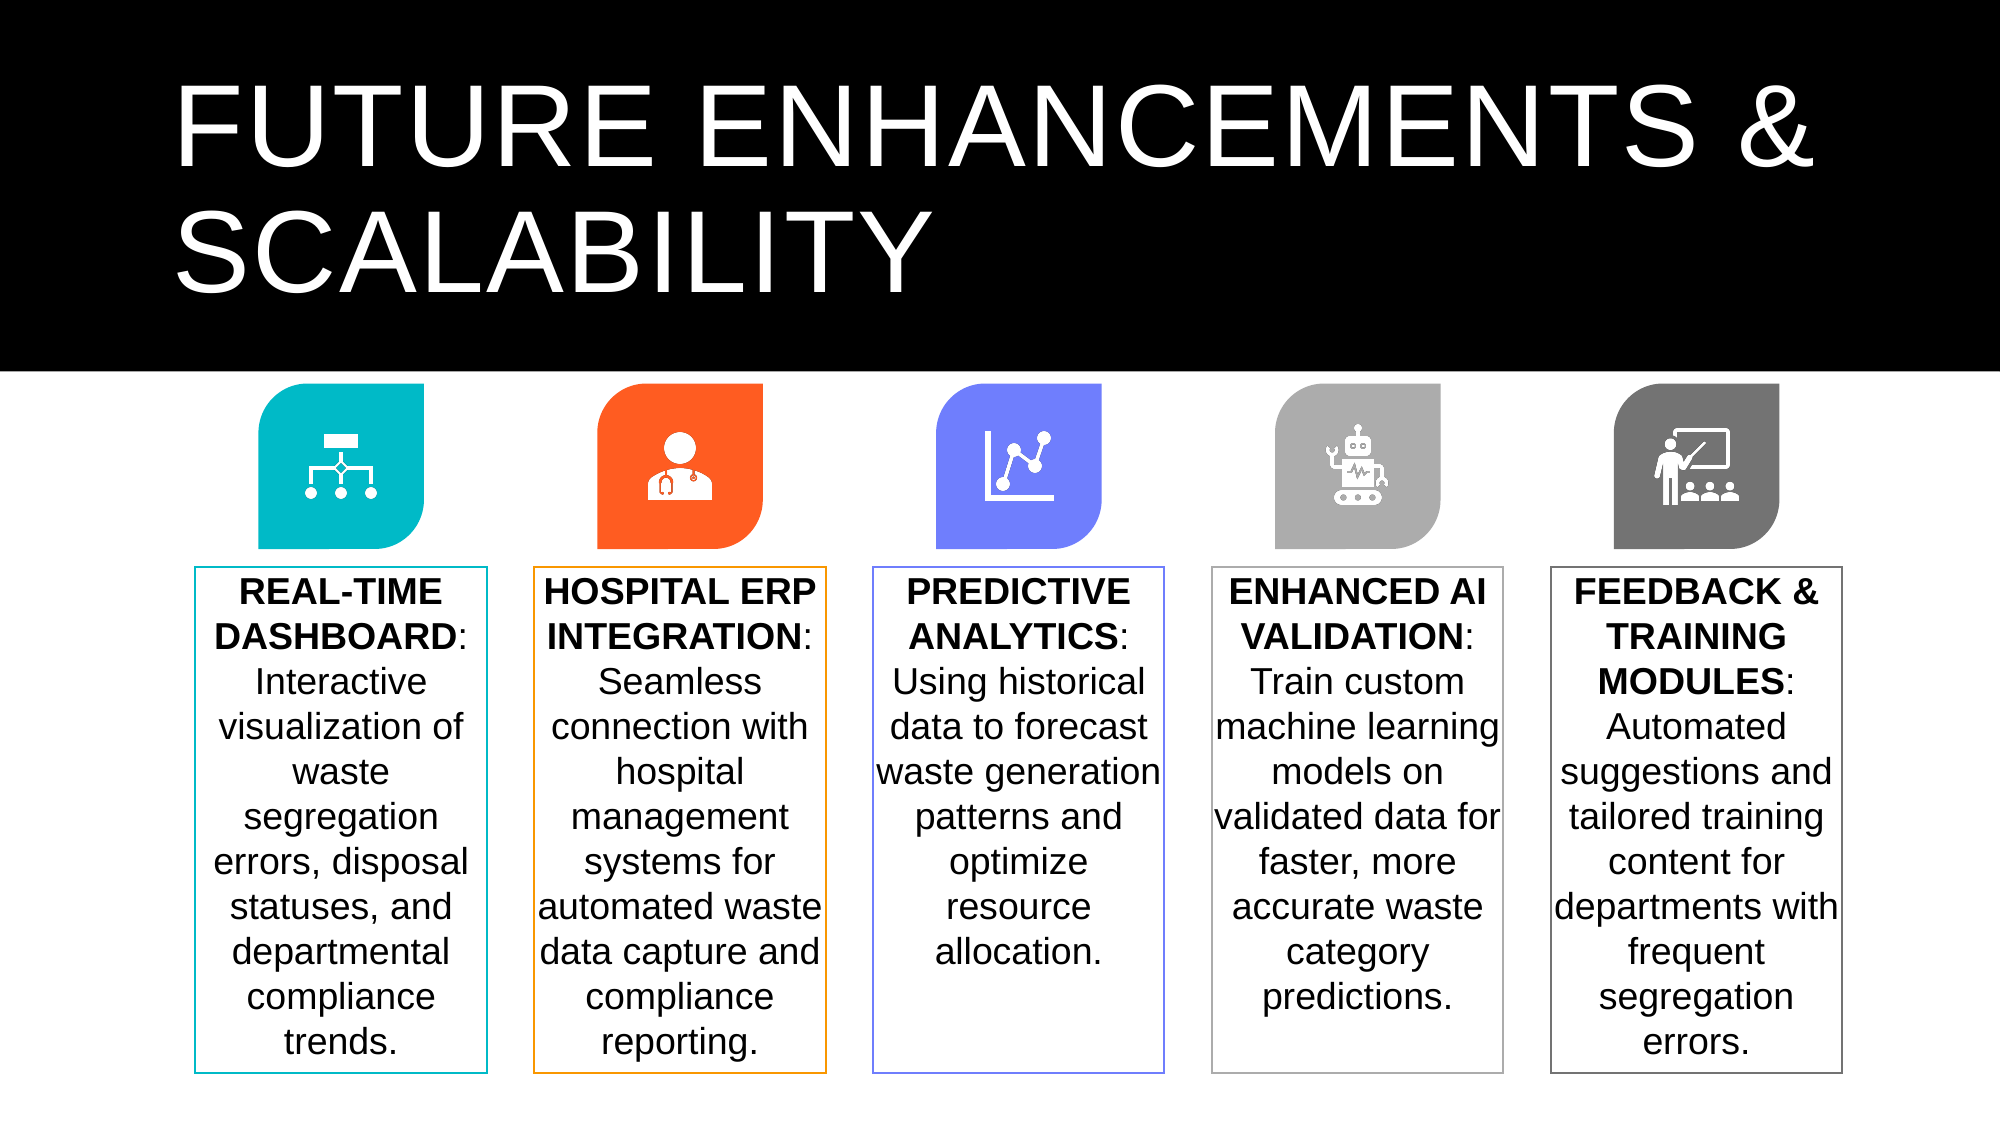

Future Enhancements & Scalability
Real-time Dashboard: Interactive visualization of waste segregation errors, disposal statuses, and departmental compliance trends.
Hospital ERP Integration: Seamless connection with hospital management systems for automated waste data capture and compliance reporting.
Predictive Analytics: Using historical data to forecast waste generation patterns and optimize resource allocation.
Enhanced AI Validation: Train custom machine learning models on validated data for faster, more accurate waste category predictions.
Feedback & Training Modules: Automated suggestions and tailored training content for departments with frequent segregation errors.